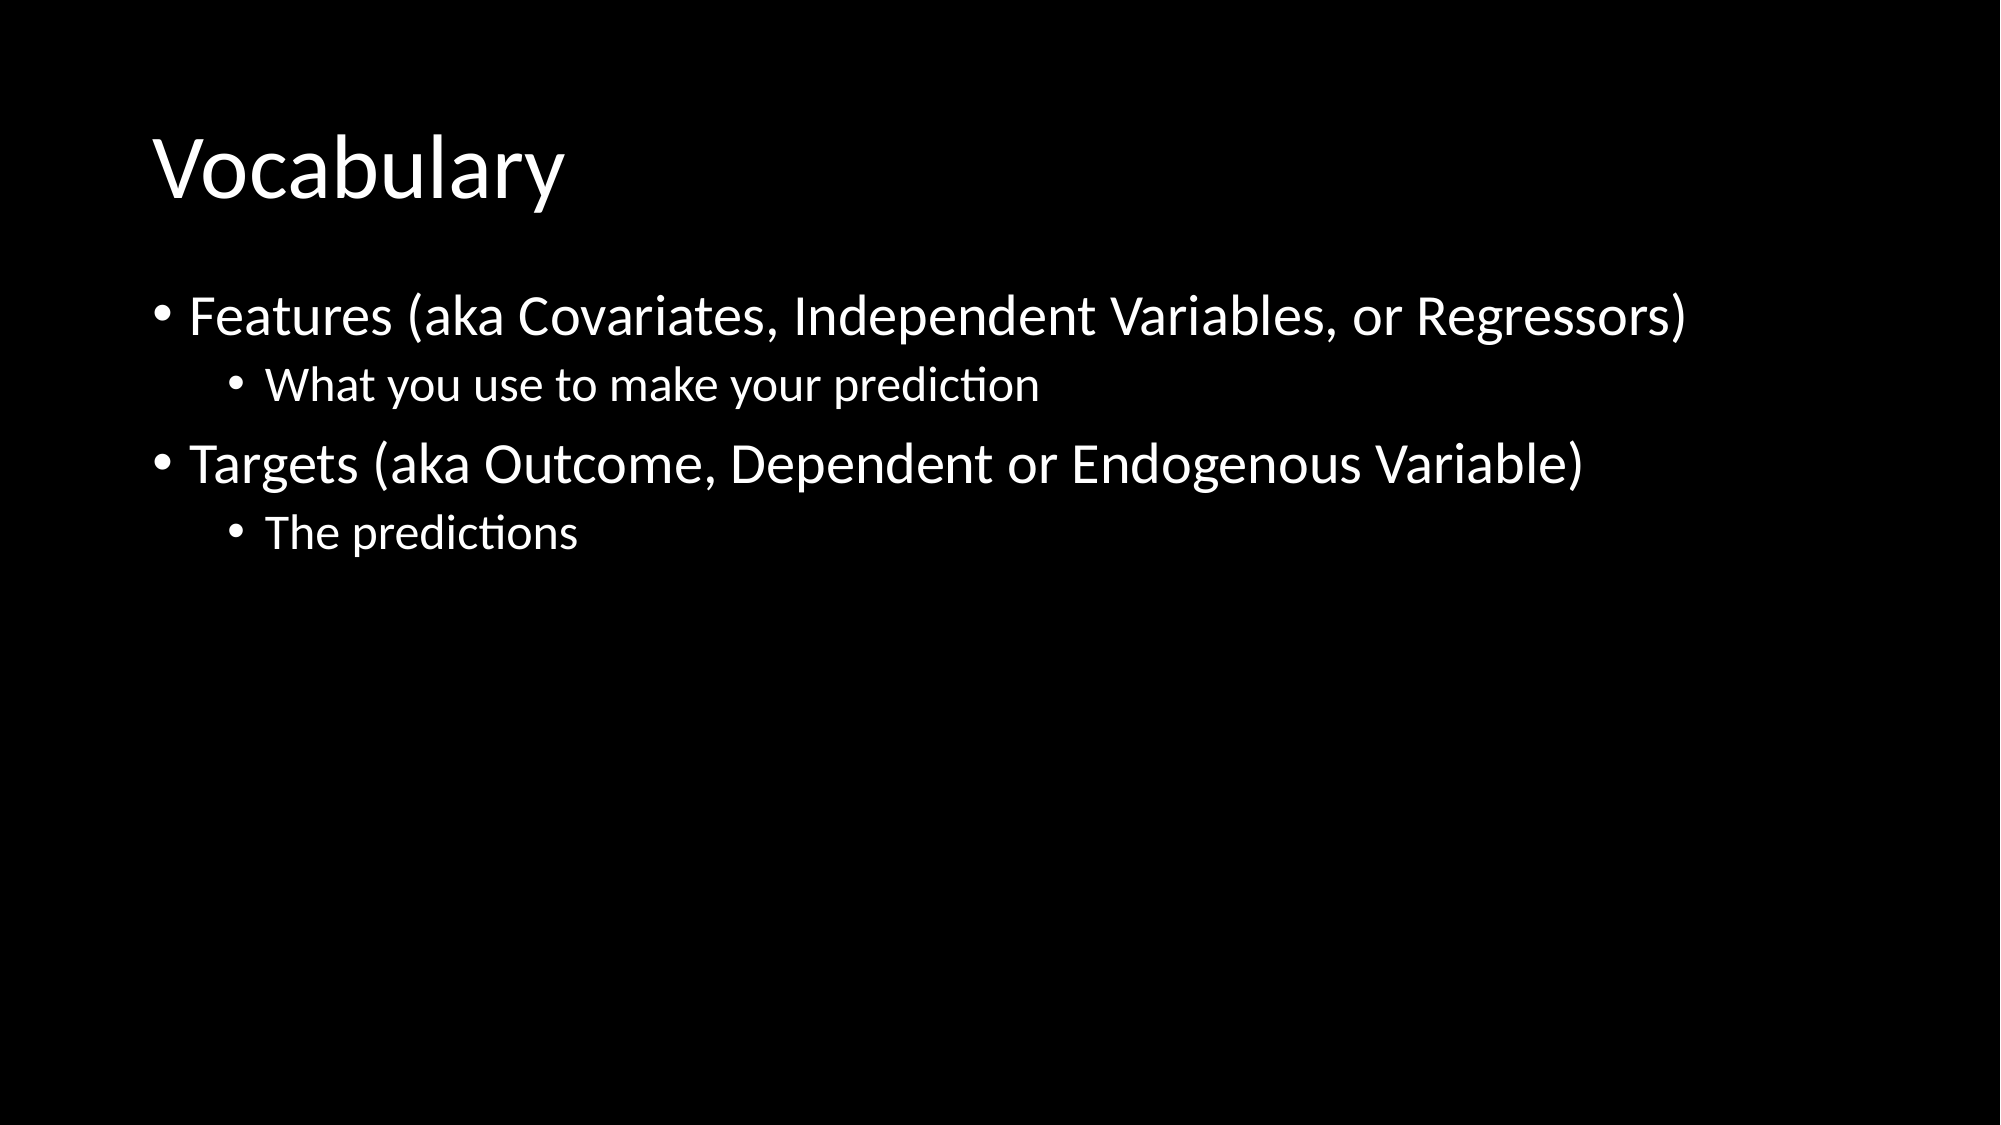

# Vocabulary
Features (aka Covariates, Independent Variables, or Regressors)
What you use to make your prediction
Targets (aka Outcome, Dependent or Endogenous Variable)
The predictions